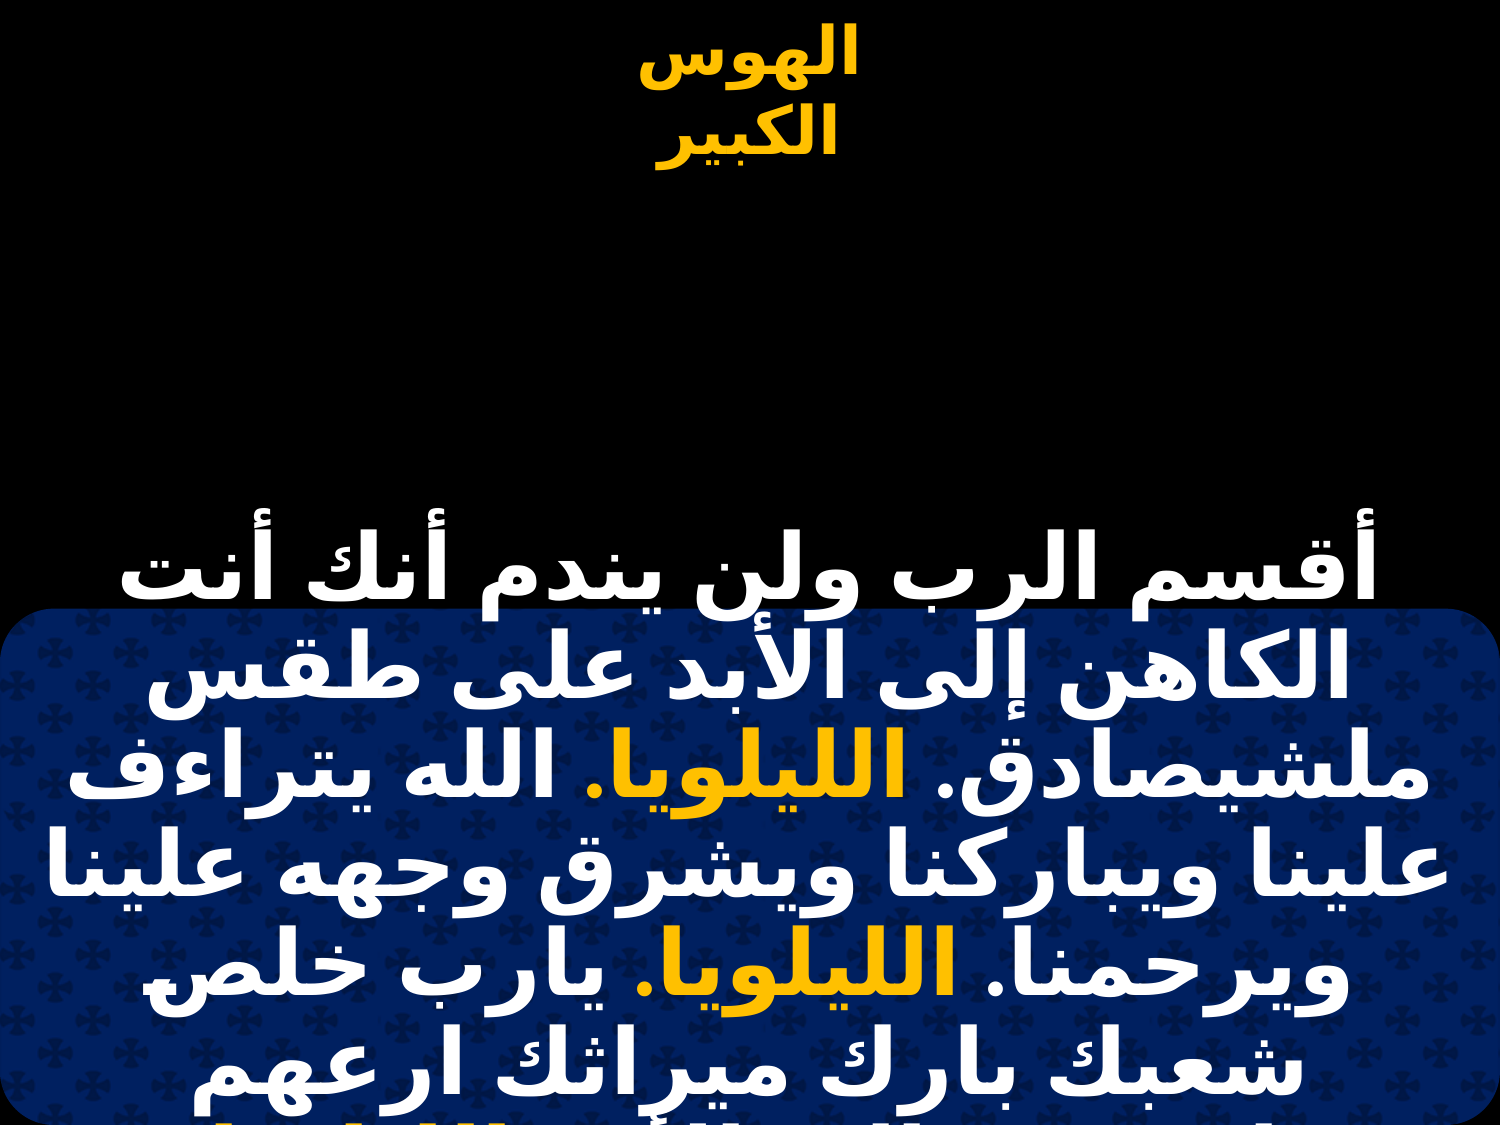

#
أقسم الرب ولن يندم أنك أنت الكاهن إلى الأبد على طقس ملشيصادق. الليلويا. الله يتراءف علينا ويباركنا ويشرق وجهه علينا ويرحمنا. الليلويا. يارب خلص شعبك بارك ميراثك ارعهم وارفعهم إلى الأبد. الليلويا.